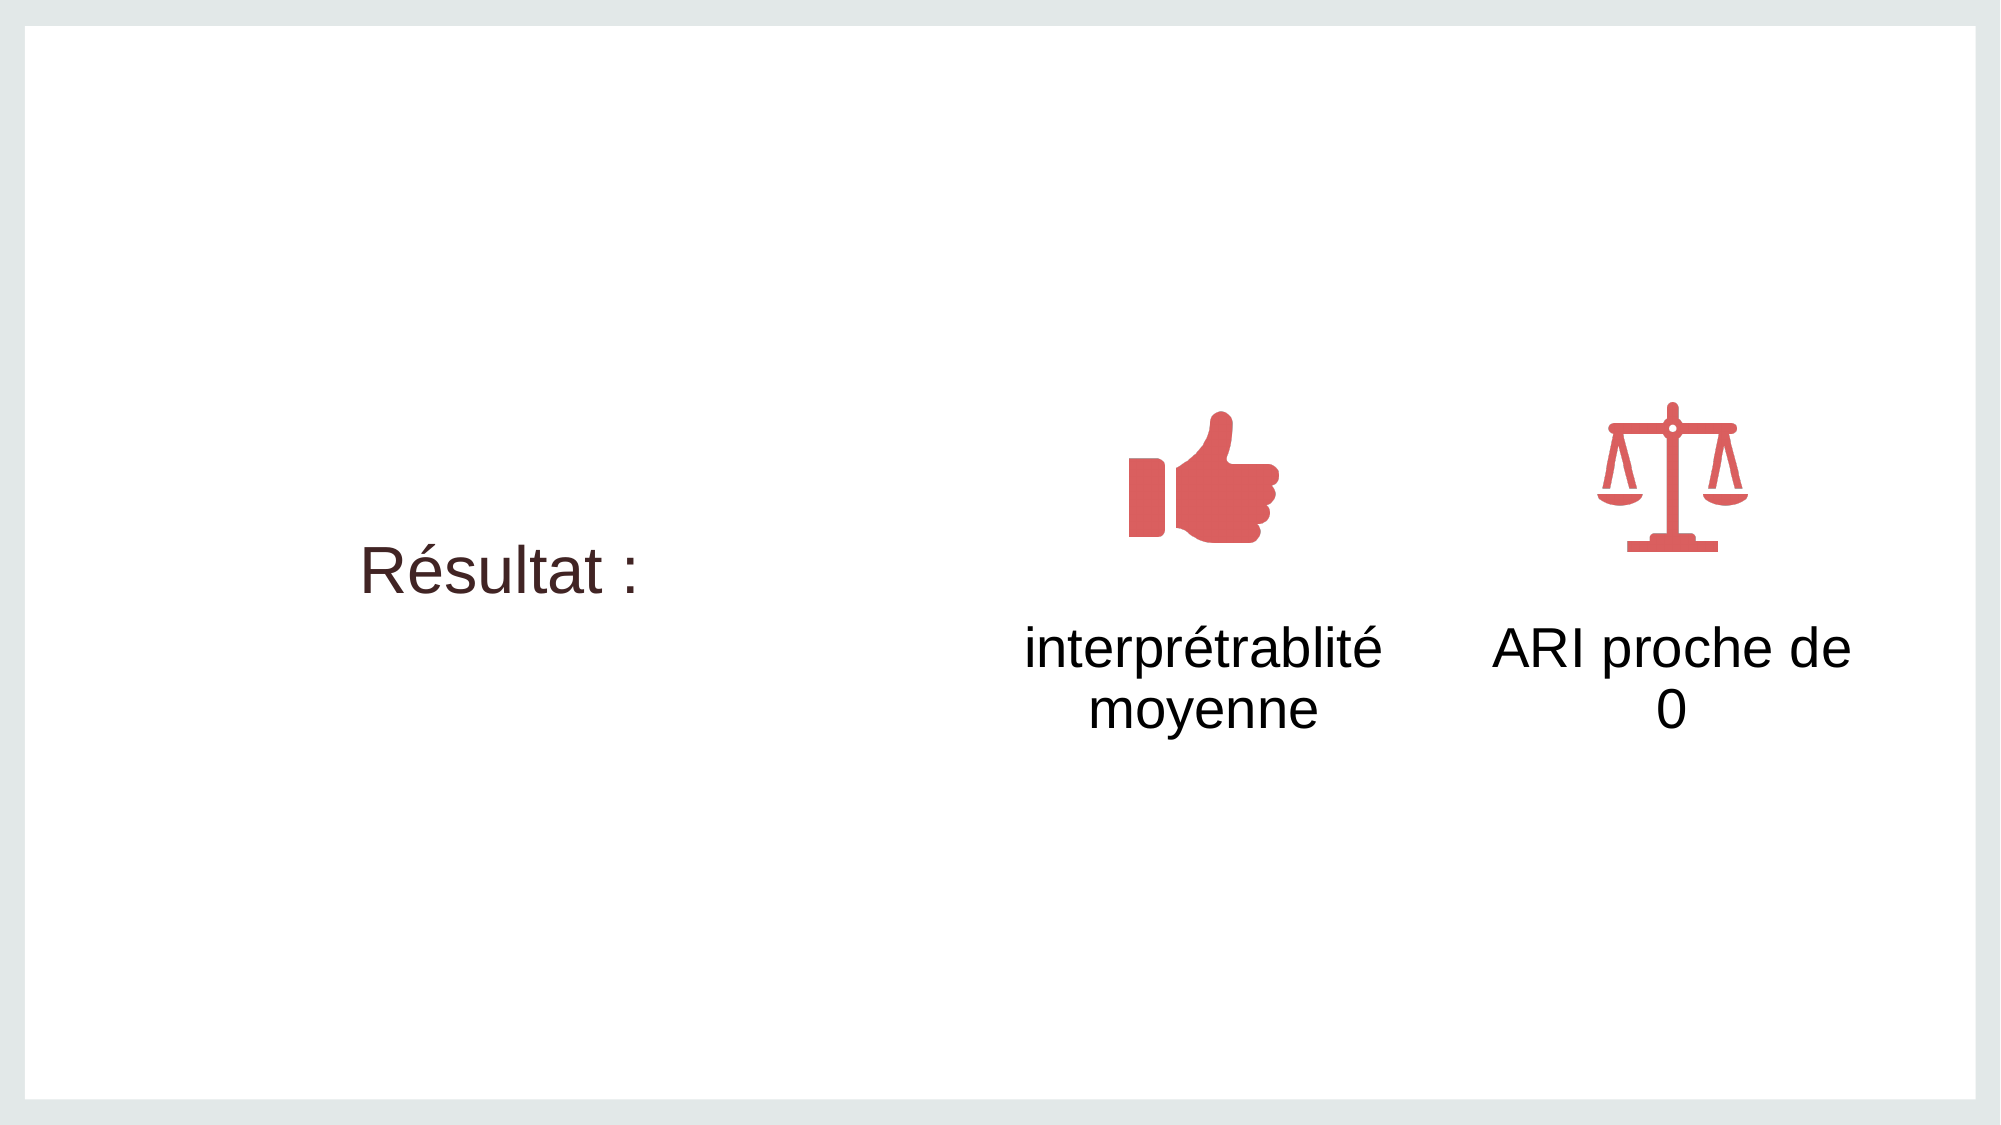

interprétrablité moyenne
ARI proche de 0
# Résultat :